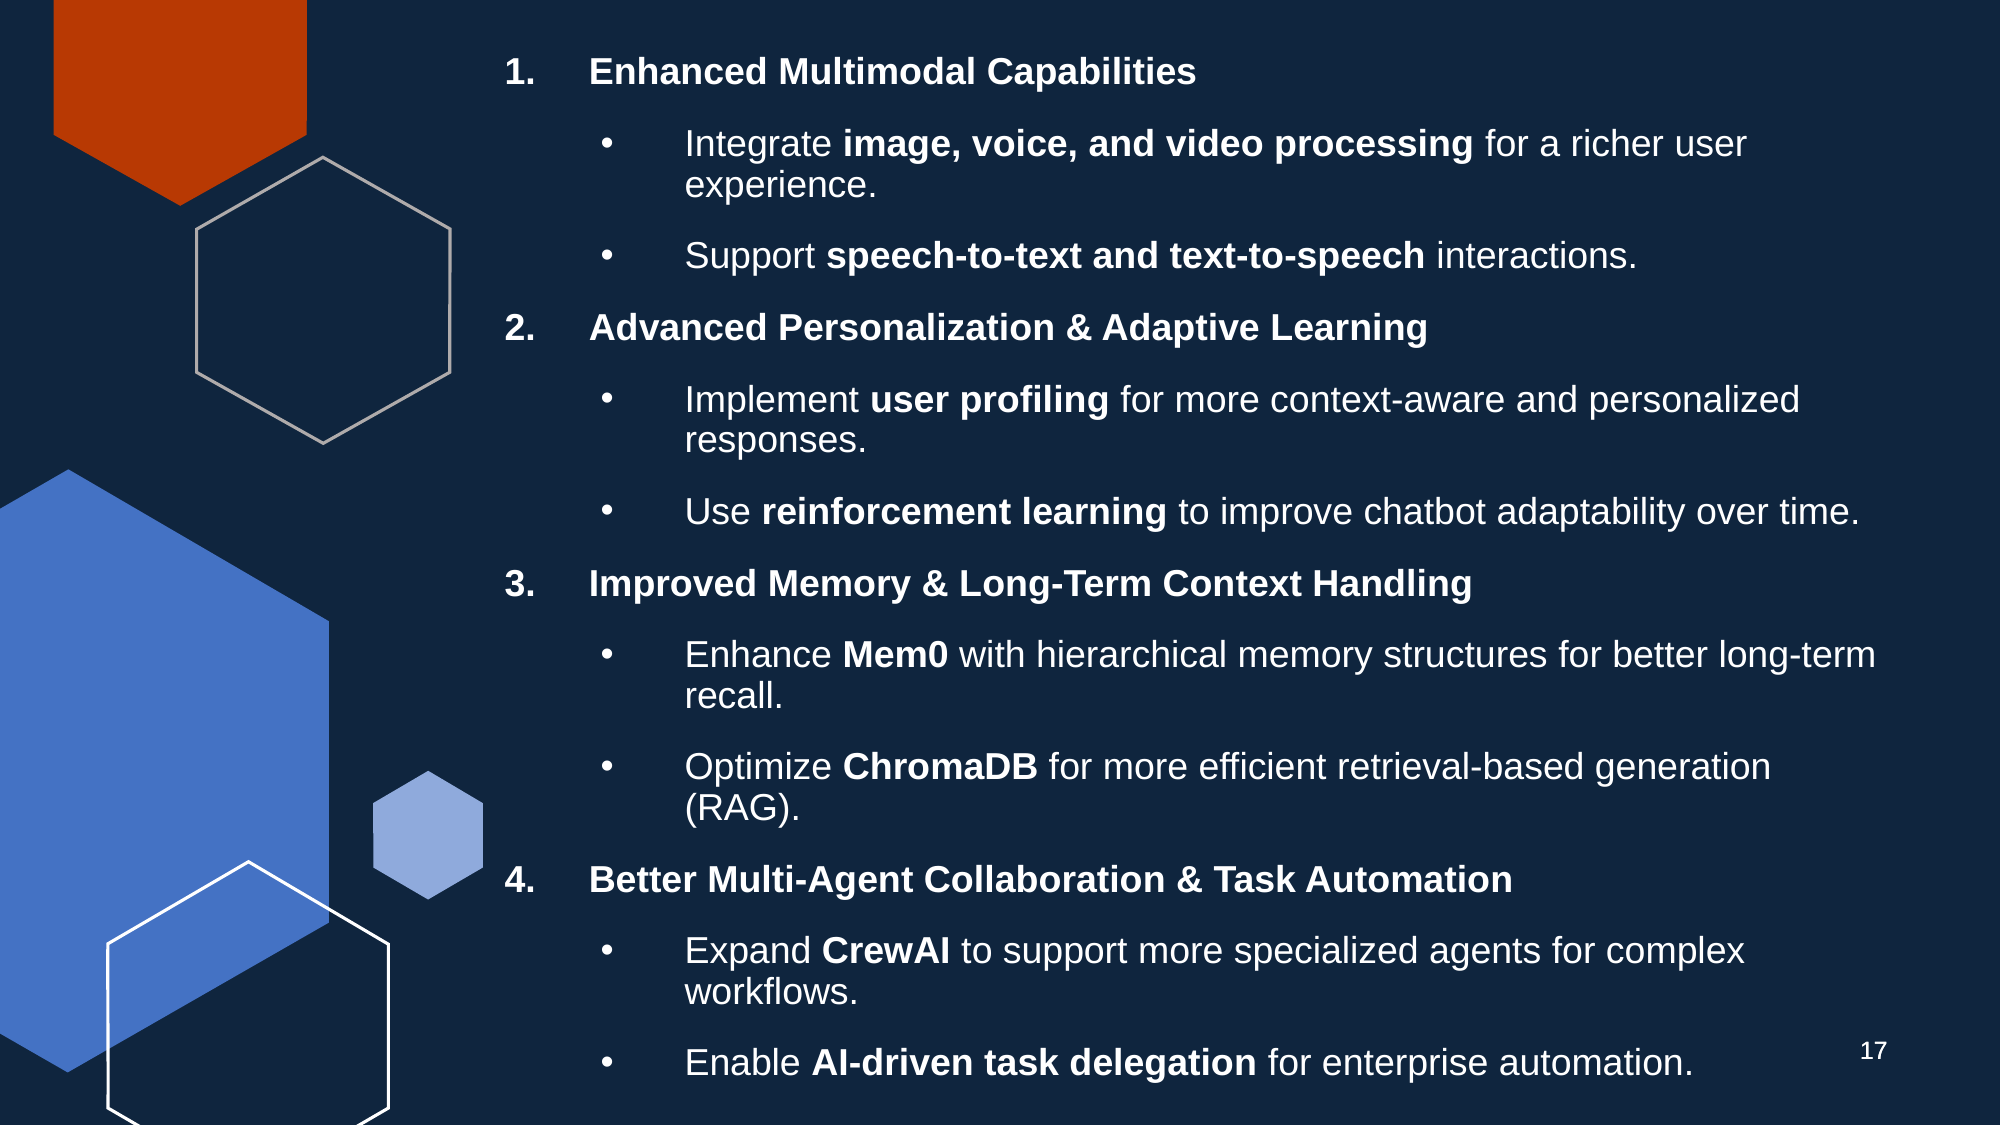

Enhanced Multimodal Capabilities
Integrate image, voice, and video processing for a richer user experience.
Support speech-to-text and text-to-speech interactions.
Advanced Personalization & Adaptive Learning
Implement user profiling for more context-aware and personalized responses.
Use reinforcement learning to improve chatbot adaptability over time.
Improved Memory & Long-Term Context Handling
Enhance Mem0 with hierarchical memory structures for better long-term recall.
Optimize ChromaDB for more efficient retrieval-based generation (RAG).
Better Multi-Agent Collaboration & Task Automation
Expand CrewAI to support more specialized agents for complex workflows.
Enable AI-driven task delegation for enterprise automation.
17
17